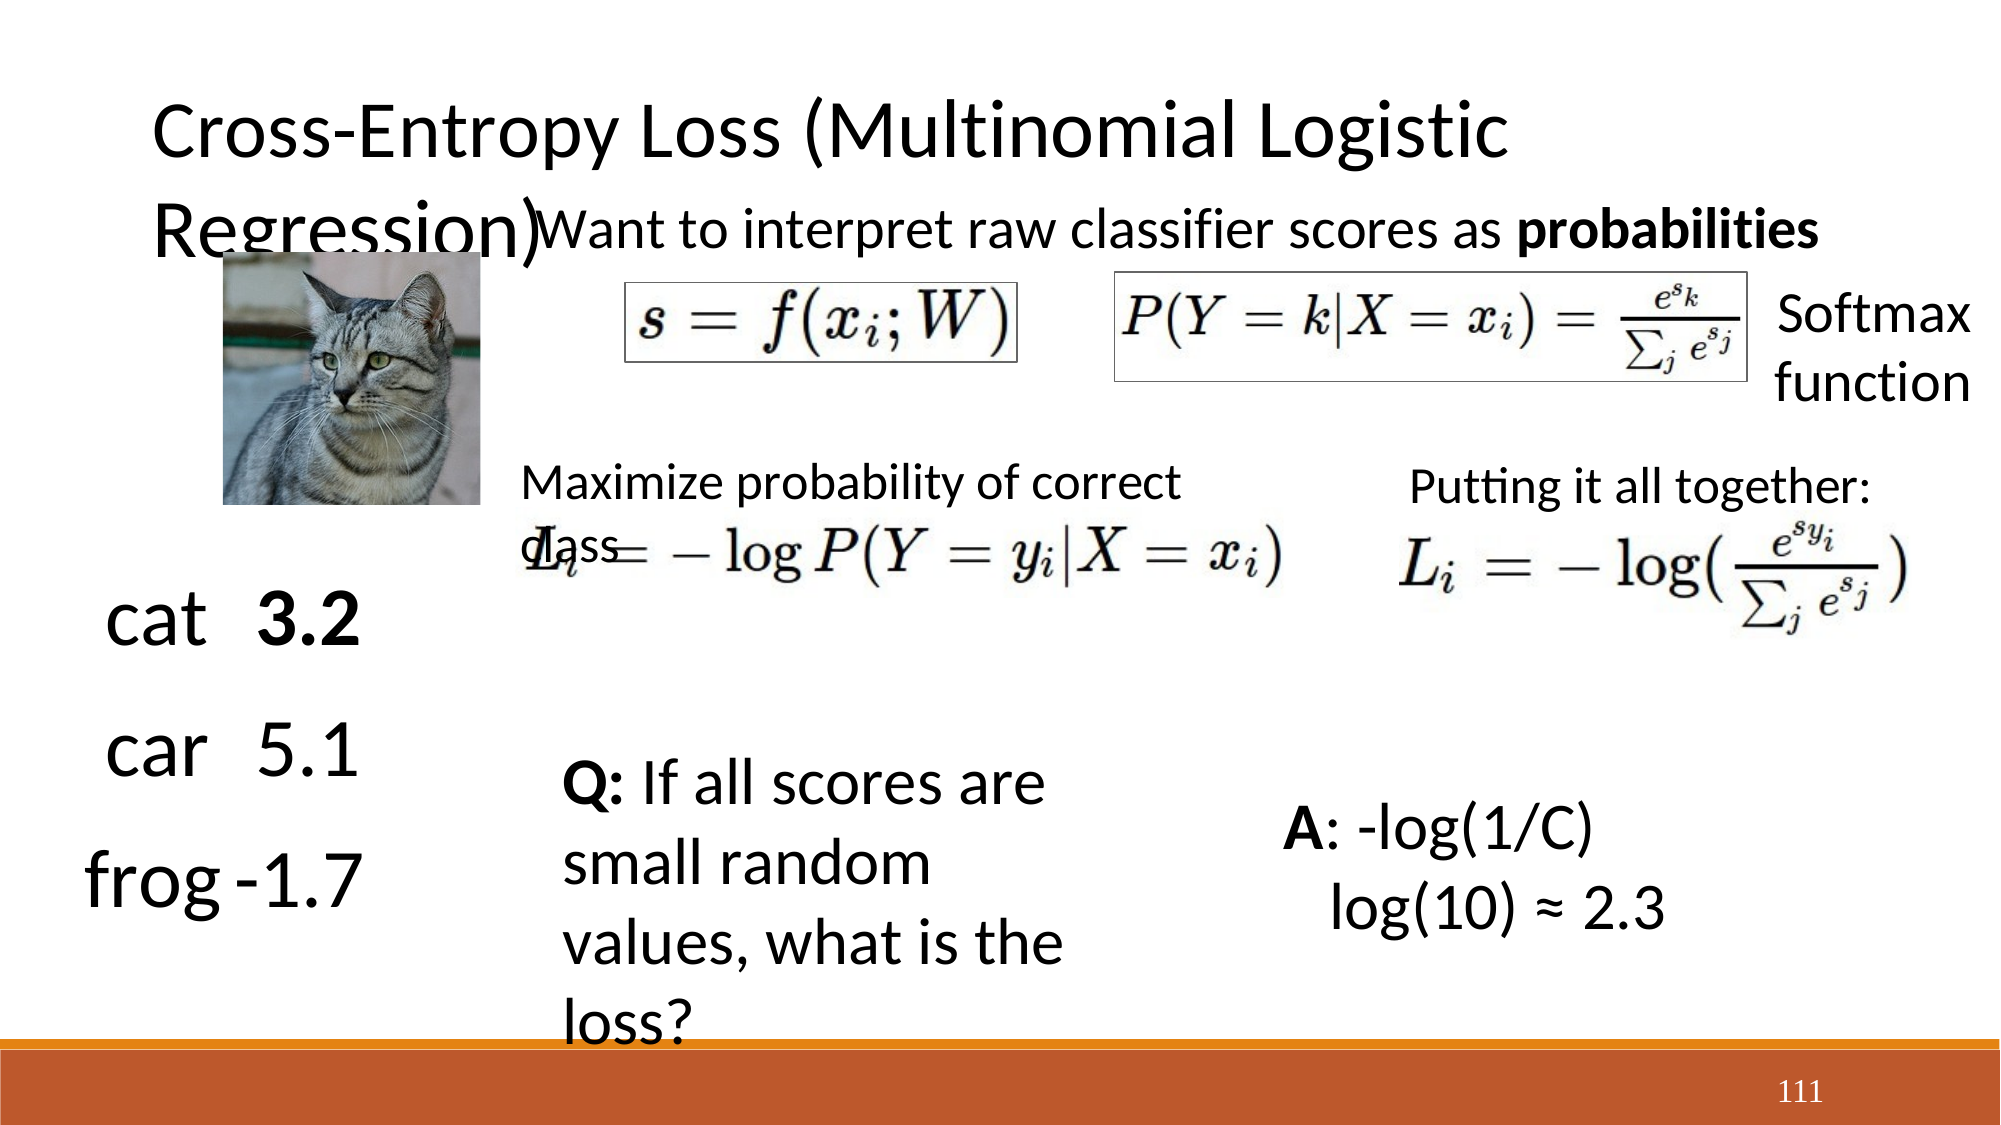

Cross-Entropy Loss (Multinomial Logistic Regression)
Want to interpret raw classifier scores as probabilities
Softmax function

Maximize probability of correct class
Putting it all together:

cat	3.2
car	5.1
frog	-1.7
Q: If all scores are small random values, what is the loss?
A: -log(1/C) log(10) ≈ 2.3
111